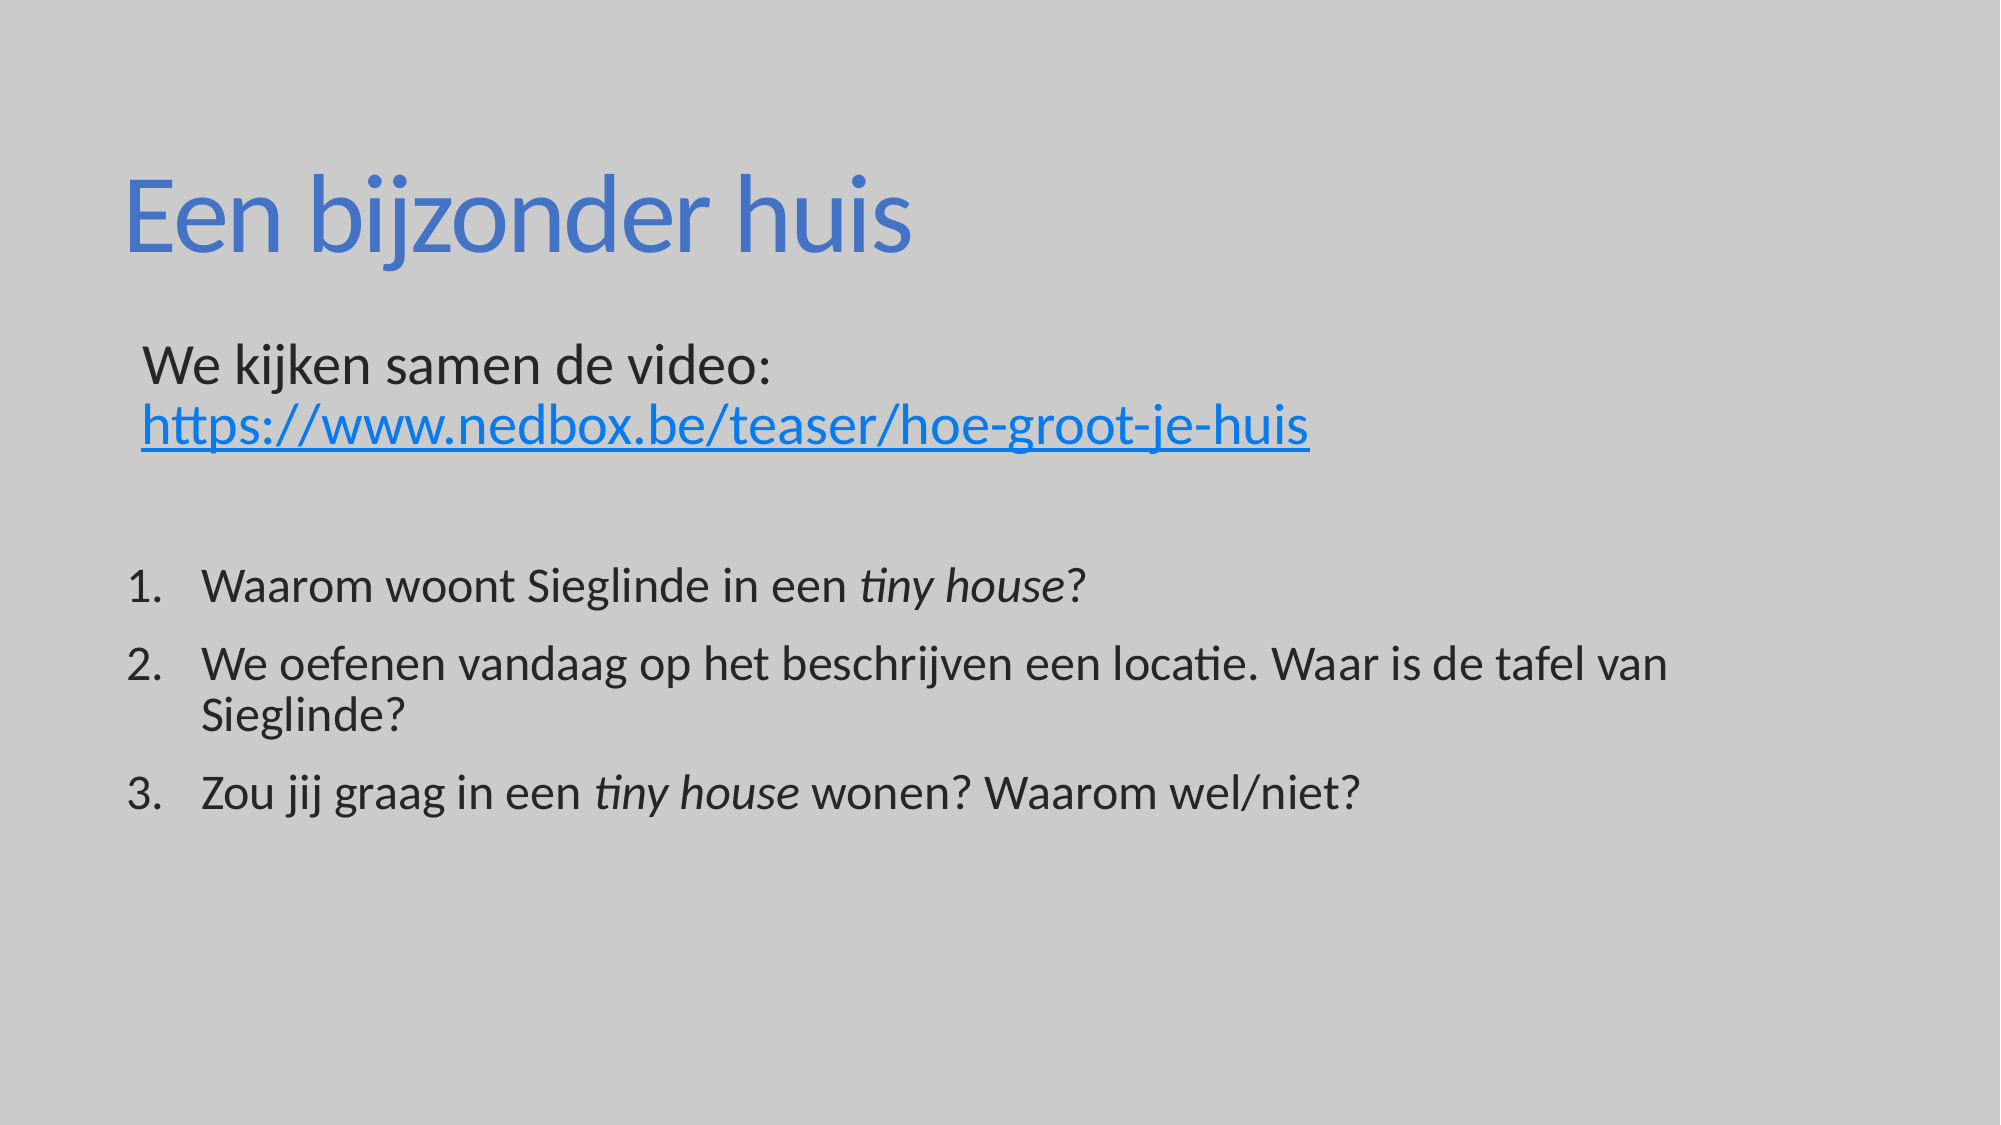

# Een bijzonder huis
We kijken samen de video: https://www.nedbox.be/teaser/hoe-groot-je-huis

Waarom woont Sieglinde in een tiny house?
We oefenen vandaag op het beschrijven een locatie. Waar is de tafel van Sieglinde?
Zou jij graag in een tiny house wonen? Waarom wel/niet?